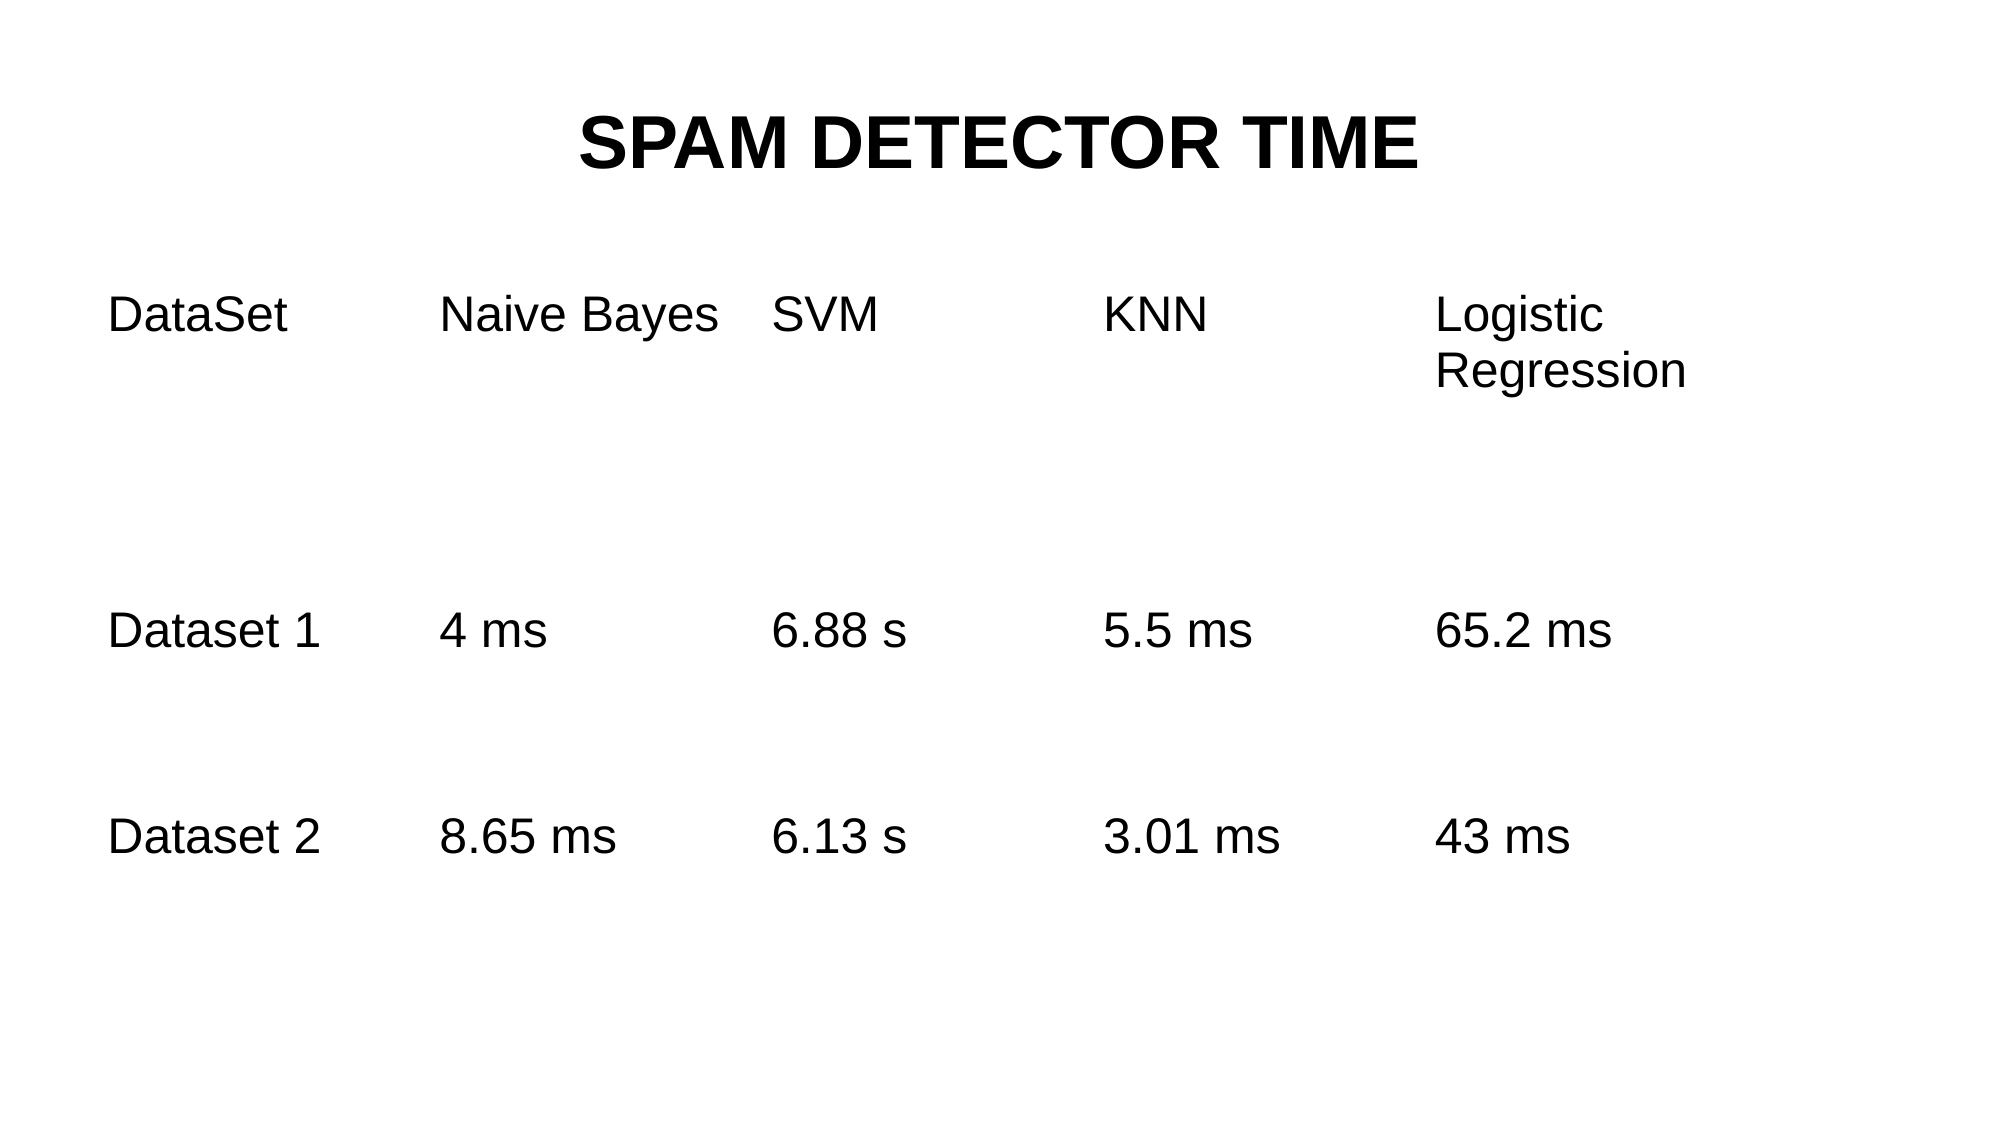

# Spam detector time
| DataSet | Naive Bayes | SVM | KNN | Logistic Regression |
| --- | --- | --- | --- | --- |
| Dataset 1 | 4 ms | 6.88 s | 5.5 ms | 65.2 ms |
| Dataset 2 | 8.65 ms | 6.13 s | 3.01 ms | 43 ms |